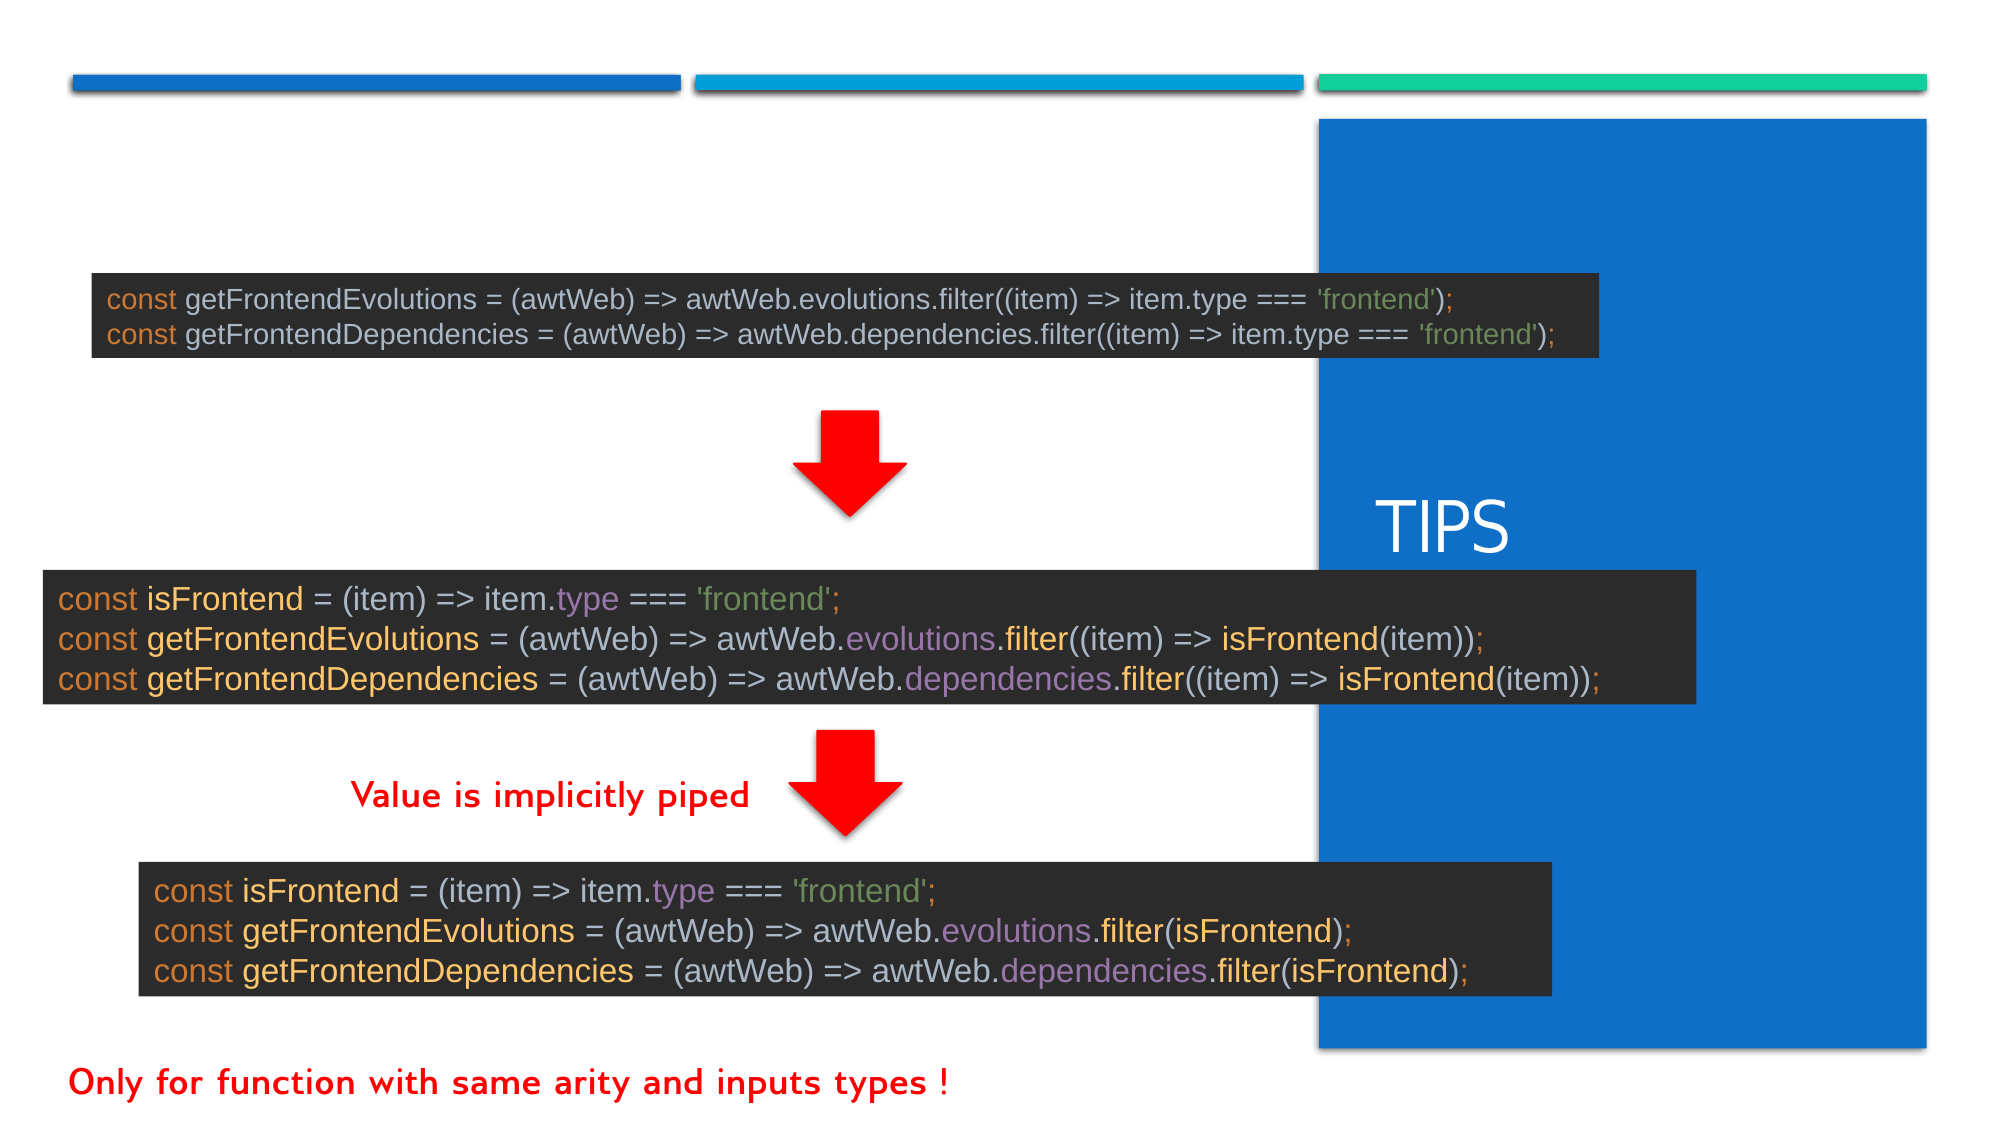

# Tips
const getFrontendEvolutions = (awtWeb) => awtWeb.evolutions.filter((item) => item.type === 'frontend');
const getFrontendDependencies = (awtWeb) => awtWeb.dependencies.filter((item) => item.type === 'frontend');

const isFrontend = (item) => item.type === 'frontend';
const getFrontendEvolutions = (awtWeb) => awtWeb.evolutions.filter((item) => isFrontend(item));
const getFrontendDependencies = (awtWeb) => awtWeb.dependencies.filter((item) => isFrontend(item));

Value is implicitly piped
const isFrontend = (item) => item.type === 'frontend';
const getFrontendEvolutions = (awtWeb) => awtWeb.evolutions.filter(isFrontend);
const getFrontendDependencies = (awtWeb) => awtWeb.dependencies.filter(isFrontend);
Only for function with same arity and inputs types !